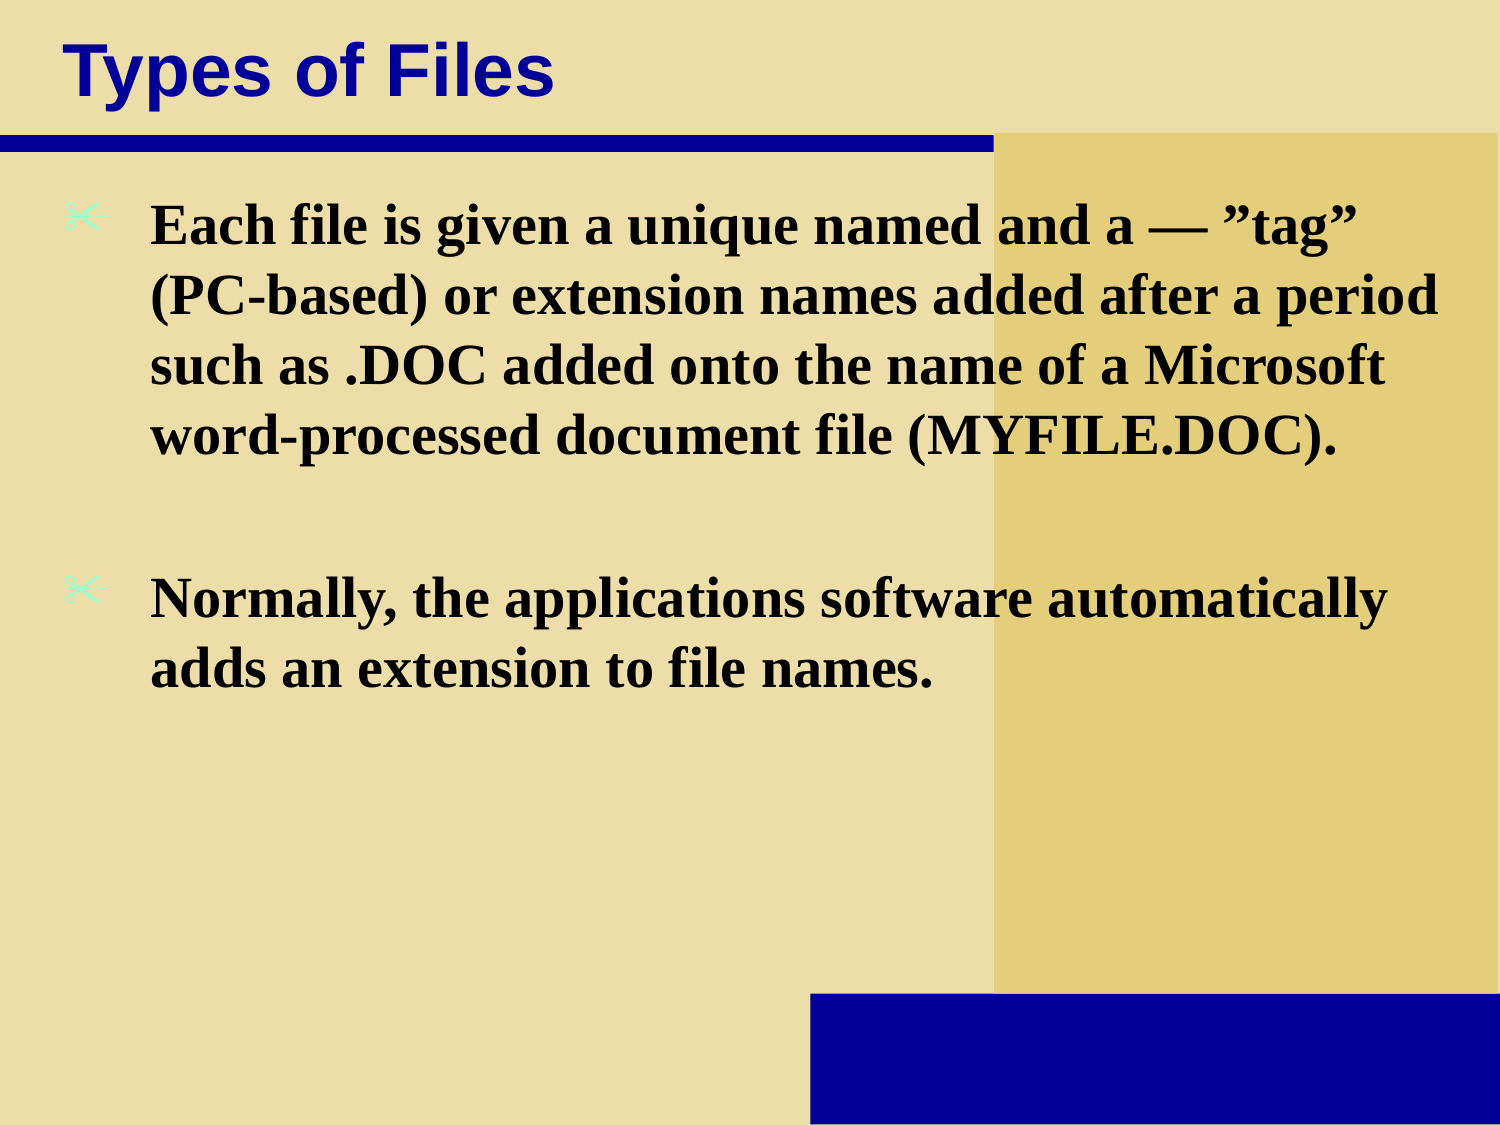

# Types of Files
Each file is given a unique named and a ― ”tag” (PC-based) or extension names added after a period such as .DOC added onto the name of a Microsoft word-processed document file (MYFILE.DOC).

Normally, the applications software automatically adds an extension to file names.